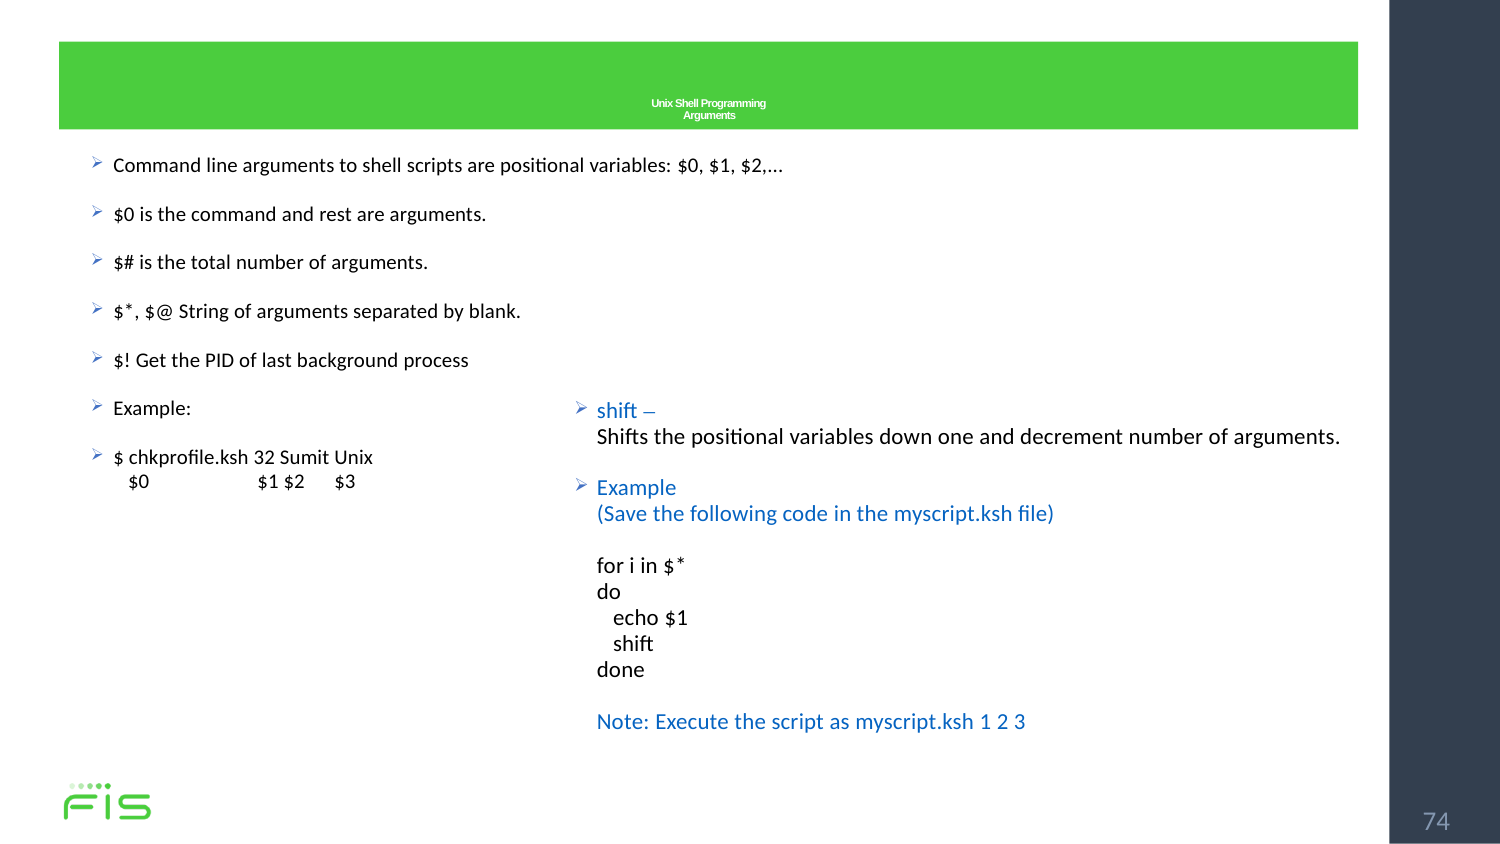

# Unix Shell Programming Arguments
Command line arguments to shell scripts are positional variables: $0, $1, $2,...
$0 is the command and rest are arguments.
$# is the total number of arguments.
$*, $@ String of arguments separated by blank.
$! Get the PID of last background process
Example:
$ chkprofile.ksh 32 Sumit Unix
   $0                      $1 $2      $3

shift –
Shifts the positional variables down one and decrement number of arguments.
Example
(Save the following code in the myscript.ksh file)
for i in $*
do
   echo $1
   shift
done
Note: Execute the script as myscript.ksh 1 2 3
74